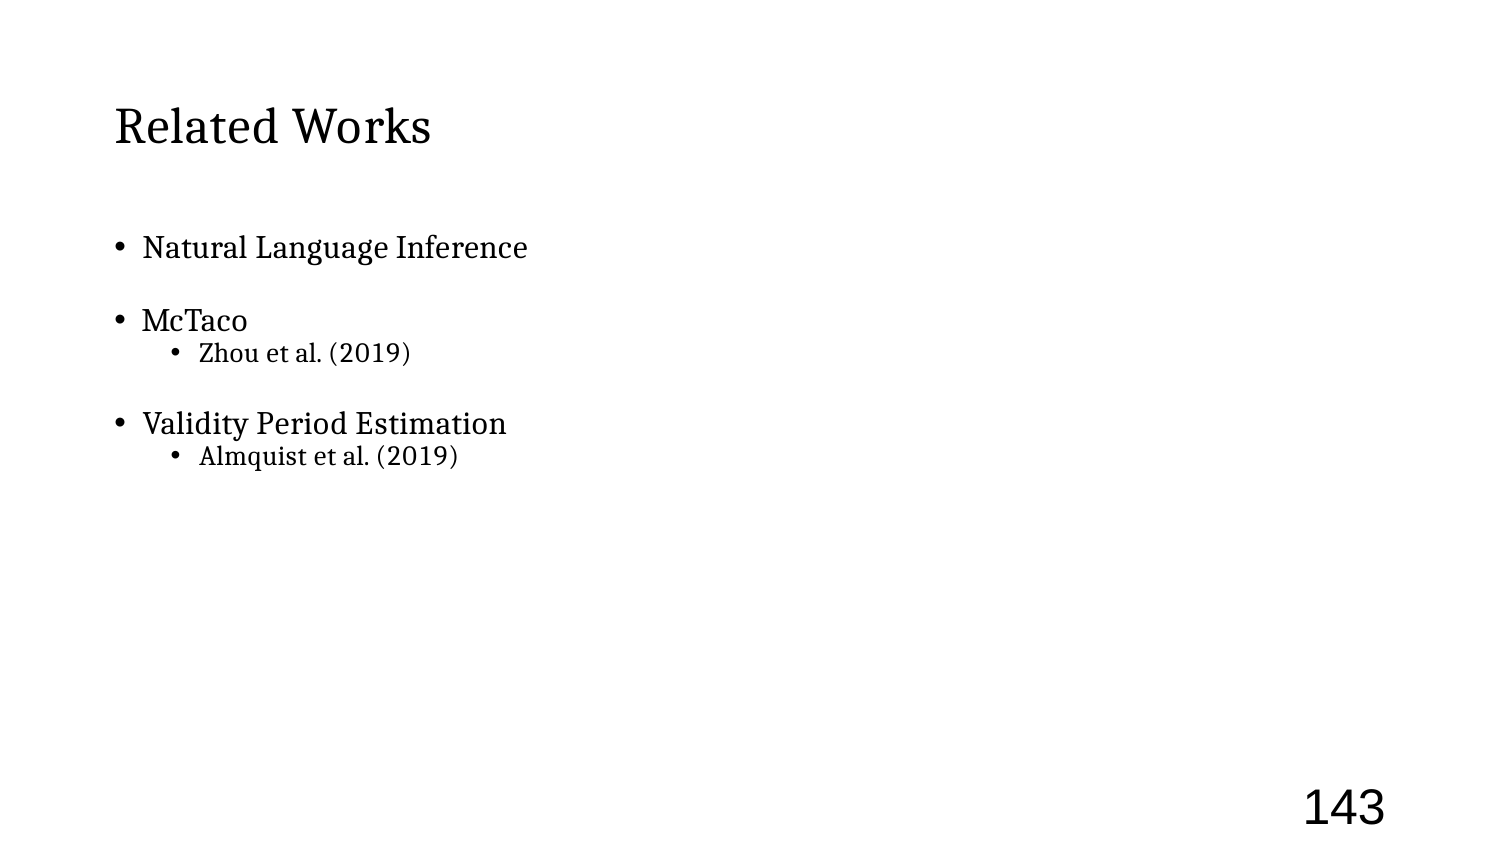

# Related Works
Natural Language Inference
McTaco
Zhou et al. (2019)
Validity Period Estimation
Almquist et al. (2019)
143